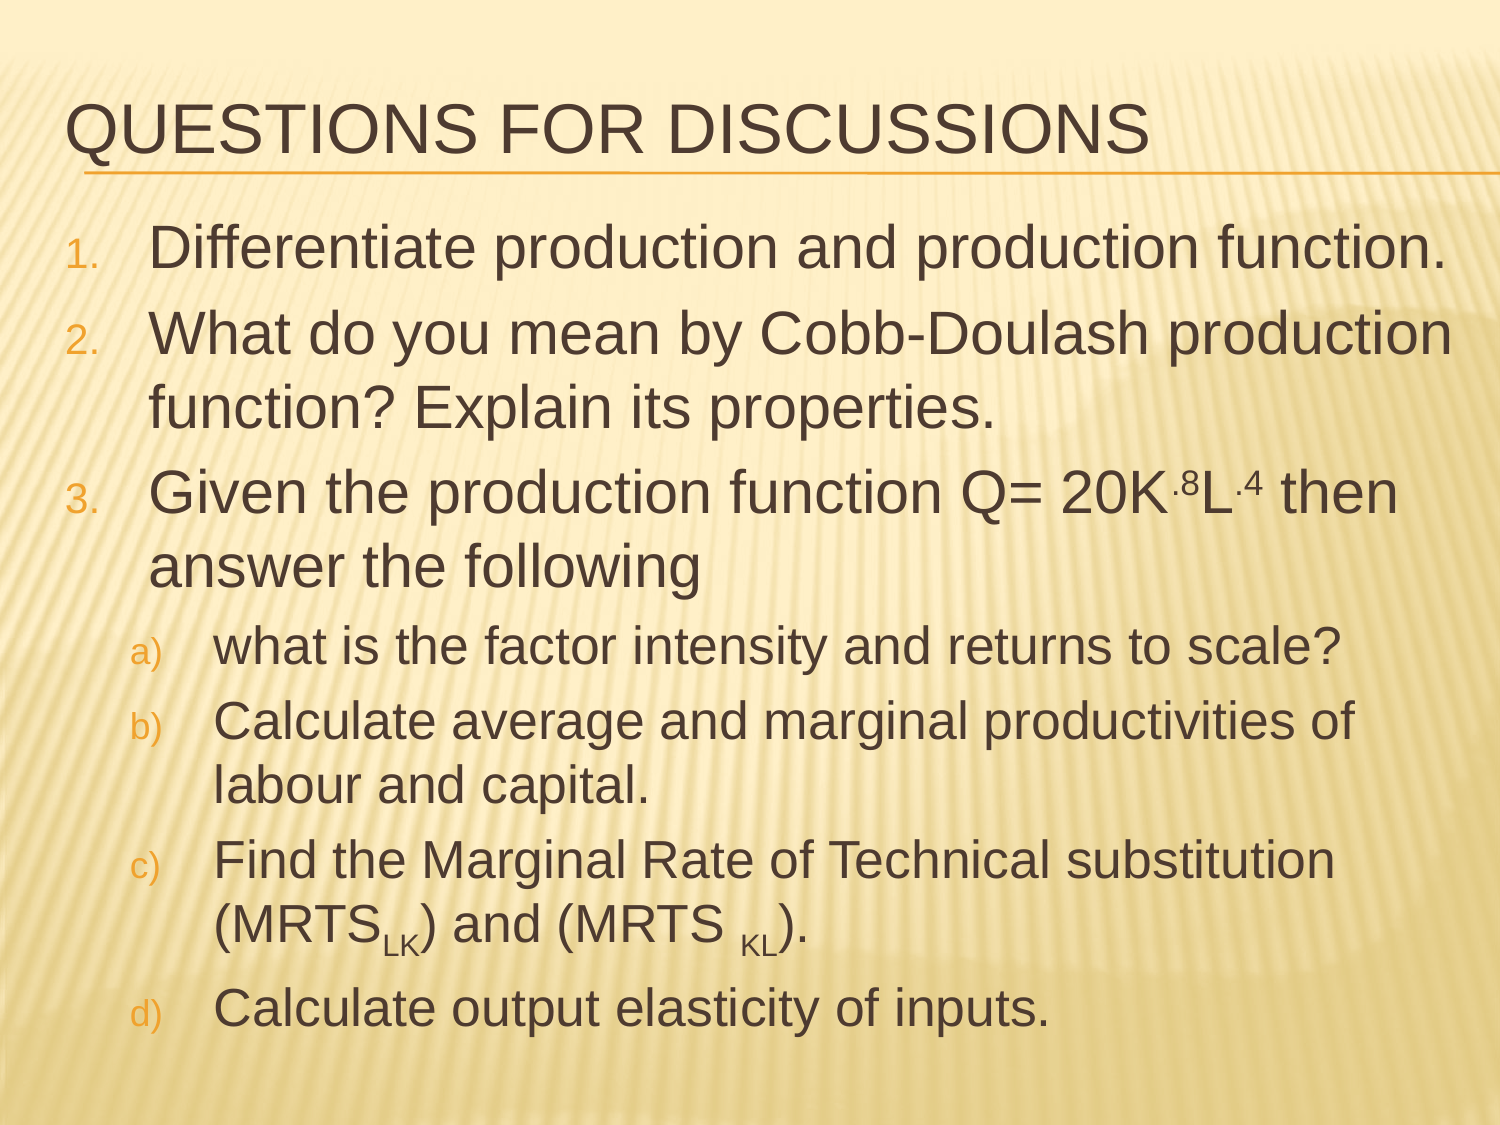

# Questions for discussions
Differentiate production and production function.
What do you mean by Cobb-Doulash production function? Explain its properties.
Given the production function Q= 20K.8L.4 then answer the following
what is the factor intensity and returns to scale?
Calculate average and marginal productivities of labour and capital.
Find the Marginal Rate of Technical substitution (MRTSLK) and (MRTS KL).
Calculate output elasticity of inputs.